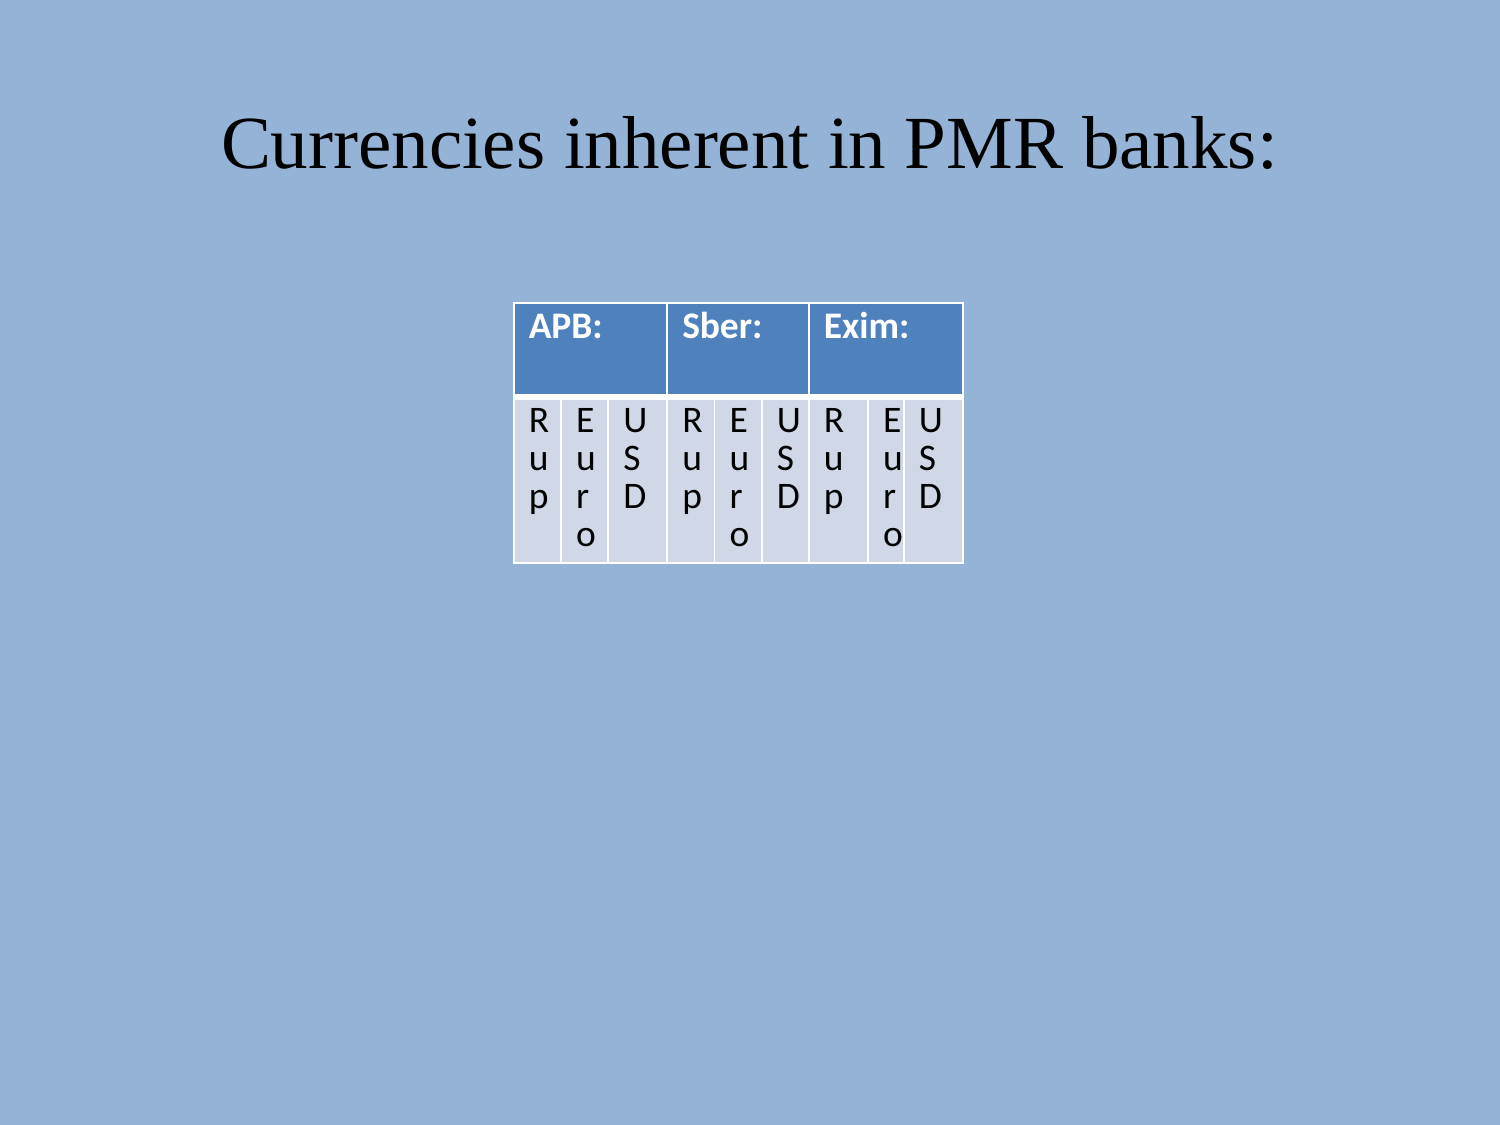

# Currencies inherent in PMR banks:
| APB: |  |  | Sber: |  |  | Exim: |  |  |
| --- | --- | --- | --- | --- | --- | --- | --- | --- |
| Rup | Euro | USD | Rup | Euro | USD | Rup | Euro | USD |